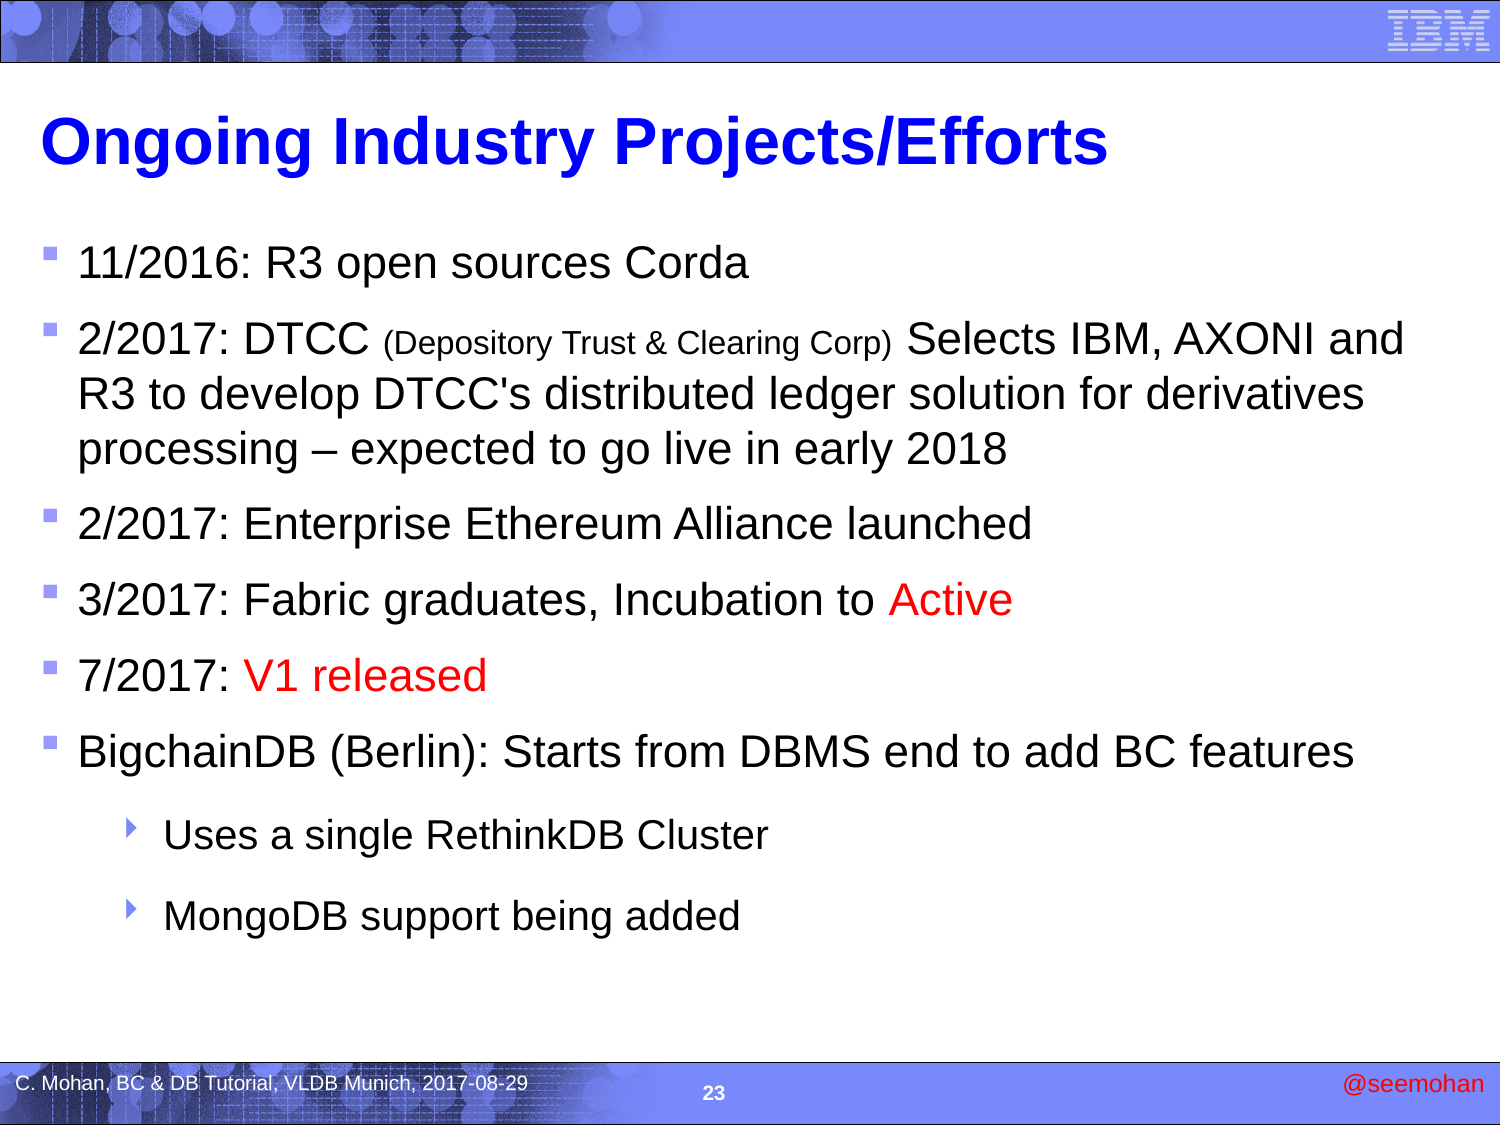

# Ongoing Industry Projects/Efforts
11/2016: R3 open sources Corda
2/2017: DTCC (Depository Trust & Clearing Corp) Selects IBM, AXONI and R3 to develop DTCC's distributed ledger solution for derivatives processing – expected to go live in early 2018
2/2017: Enterprise Ethereum Alliance launched
3/2017: Fabric graduates, Incubation to Active
7/2017: V1 released
BigchainDB (Berlin): Starts from DBMS end to add BC features
Uses a single RethinkDB Cluster
MongoDB support being added
23